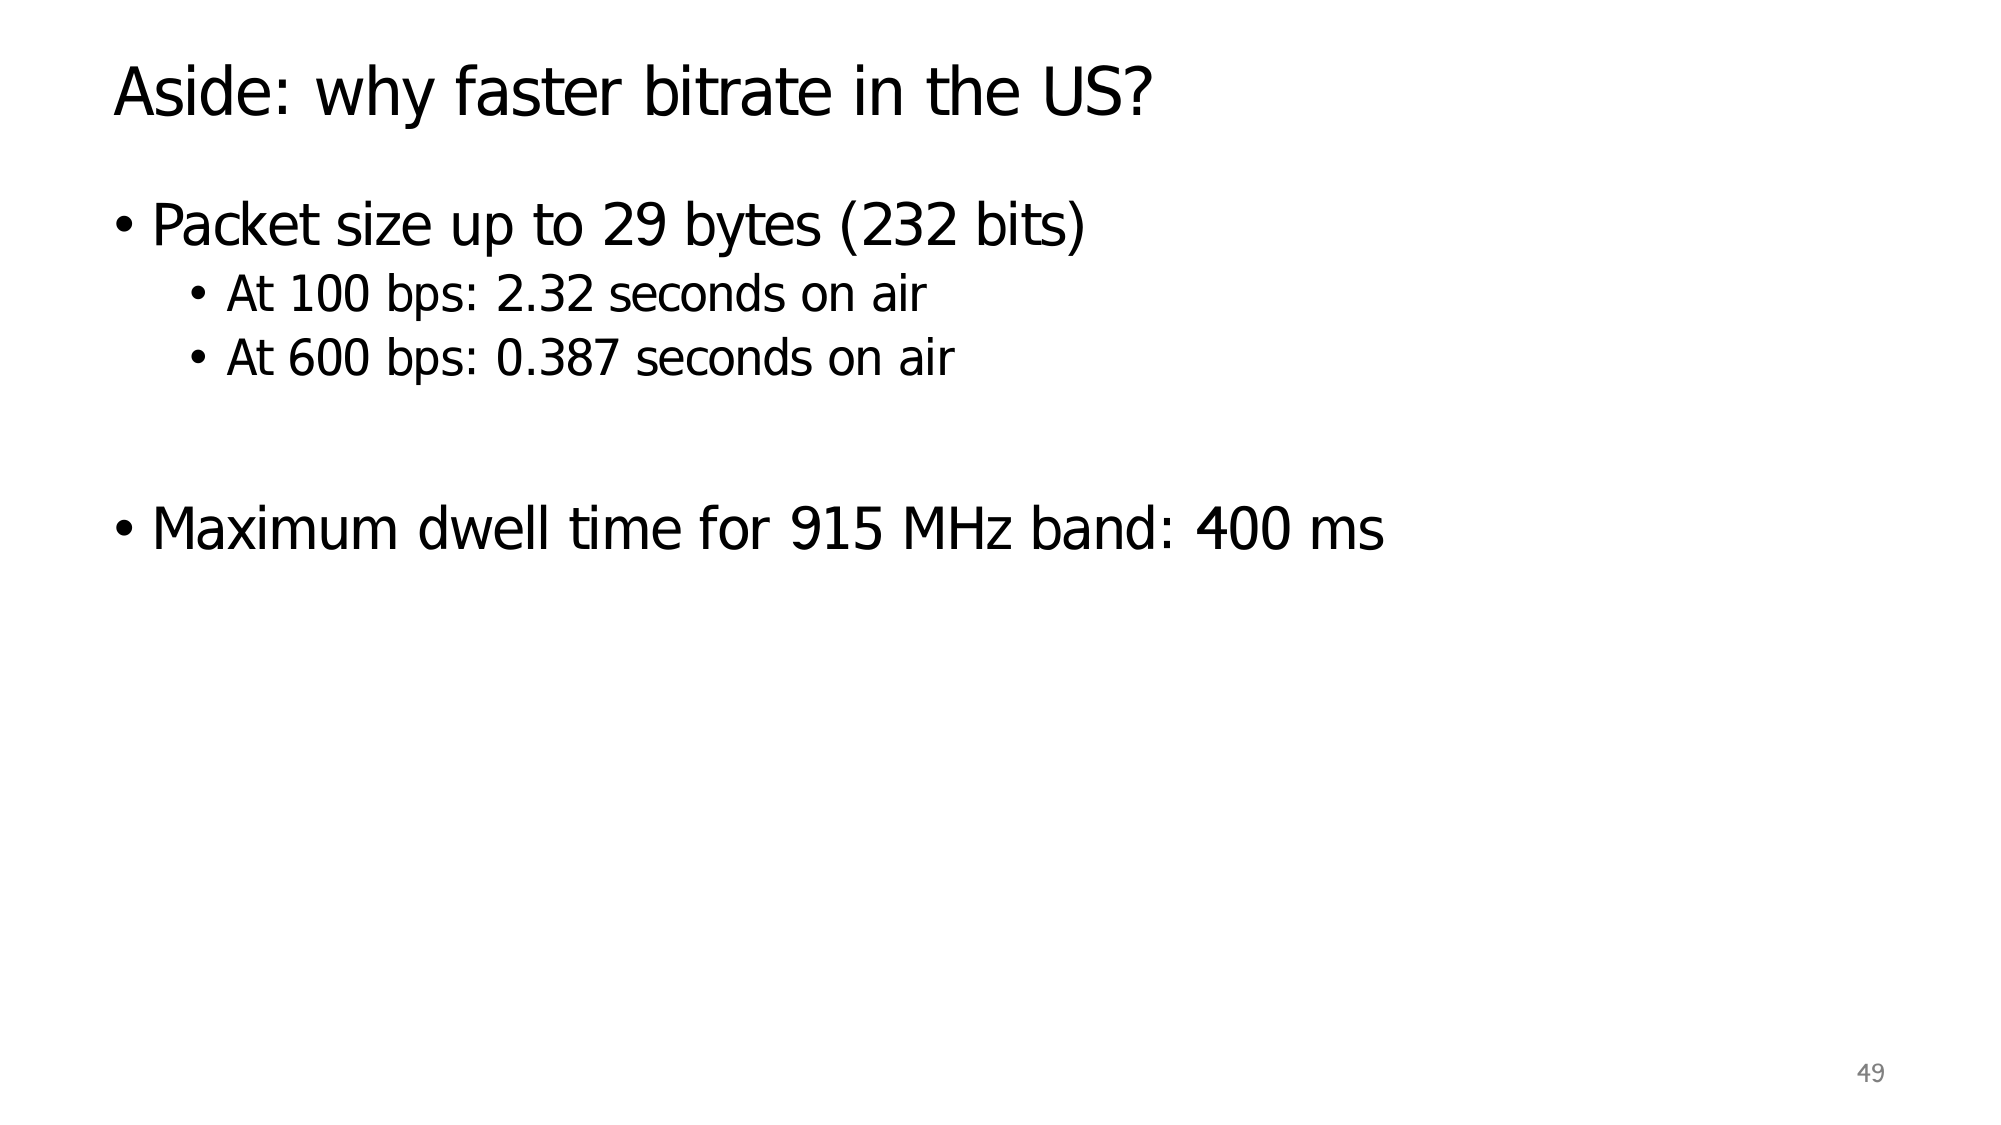

# Aside: why faster bitrate in the US?
Packet size up to 29 bytes (232 bits)
At 100 bps: 2.32 seconds on air
At 600 bps: 0.387 seconds on air

Maximum dwell time for 915 MHz band: 400 ms
49